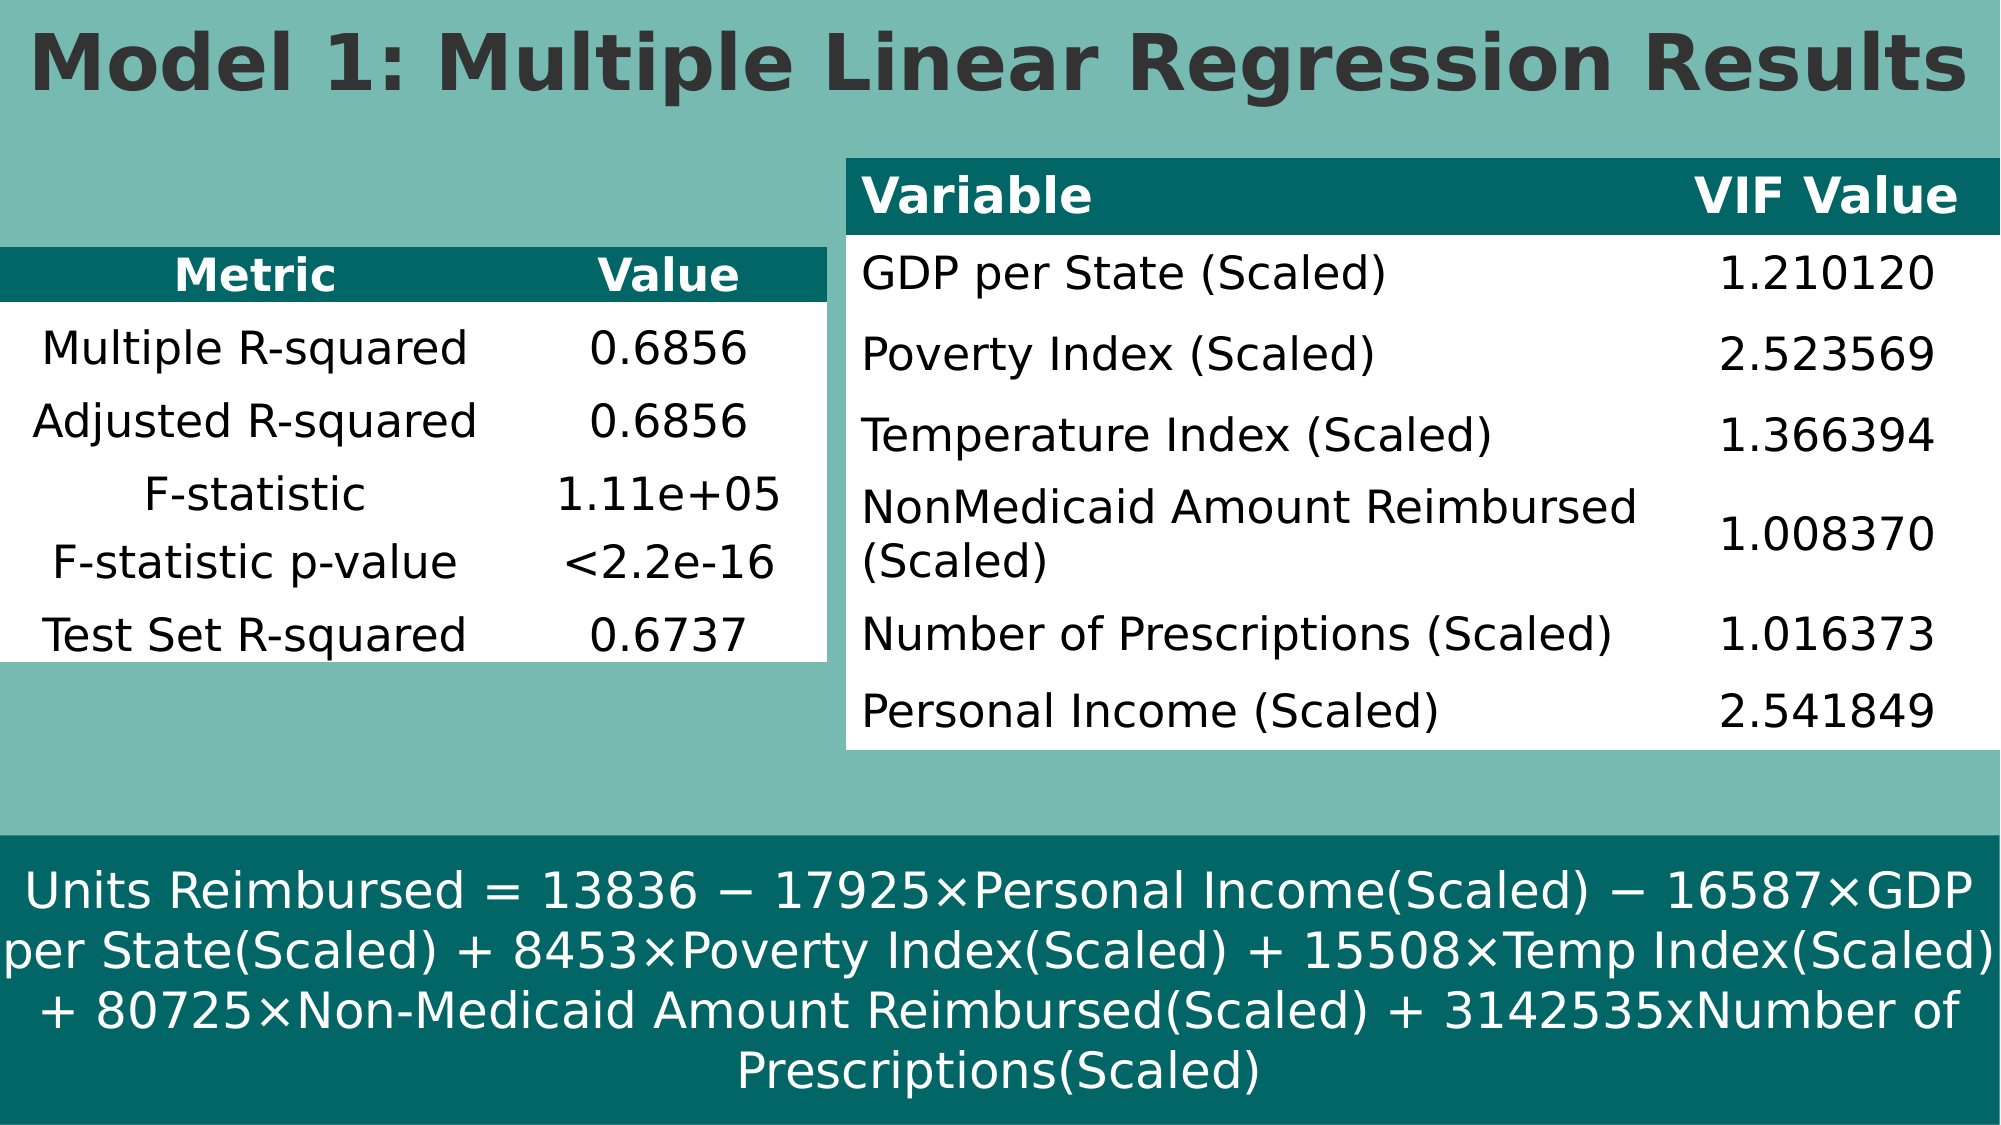

Model 1: Multiple Linear Regression Results
| Variable | VIF Value |
| --- | --- |
| GDP per State (Scaled) | 1.210120 |
| Poverty Index (Scaled) | 2.523569 |
| Temperature Index (Scaled) | 1.366394 |
| NonMedicaid Amount Reimbursed (Scaled) | 1.008370 |
| Number of Prescriptions (Scaled) | 1.016373 |
| Personal Income (Scaled) | 2.541849 |
| Metric | Value |
| --- | --- |
| Multiple R-squared | 0.6856 |
| Adjusted R-squared | 0.6856 |
| F-statistic | 1.11e+05 |
| F-statistic p-value | <2.2e-16 |
| Test Set R-squared | 0.6737 |

Units Reimbursed = 13836 − 17925×Personal Income(Scaled) − 16587×GDP per State(Scaled) + 8453×Poverty Index(Scaled) + 15508×Temp Index(Scaled) + 80725×Non-Medicaid Amount Reimbursed(Scaled) + 3142535xNumber of Prescriptions(Scaled)